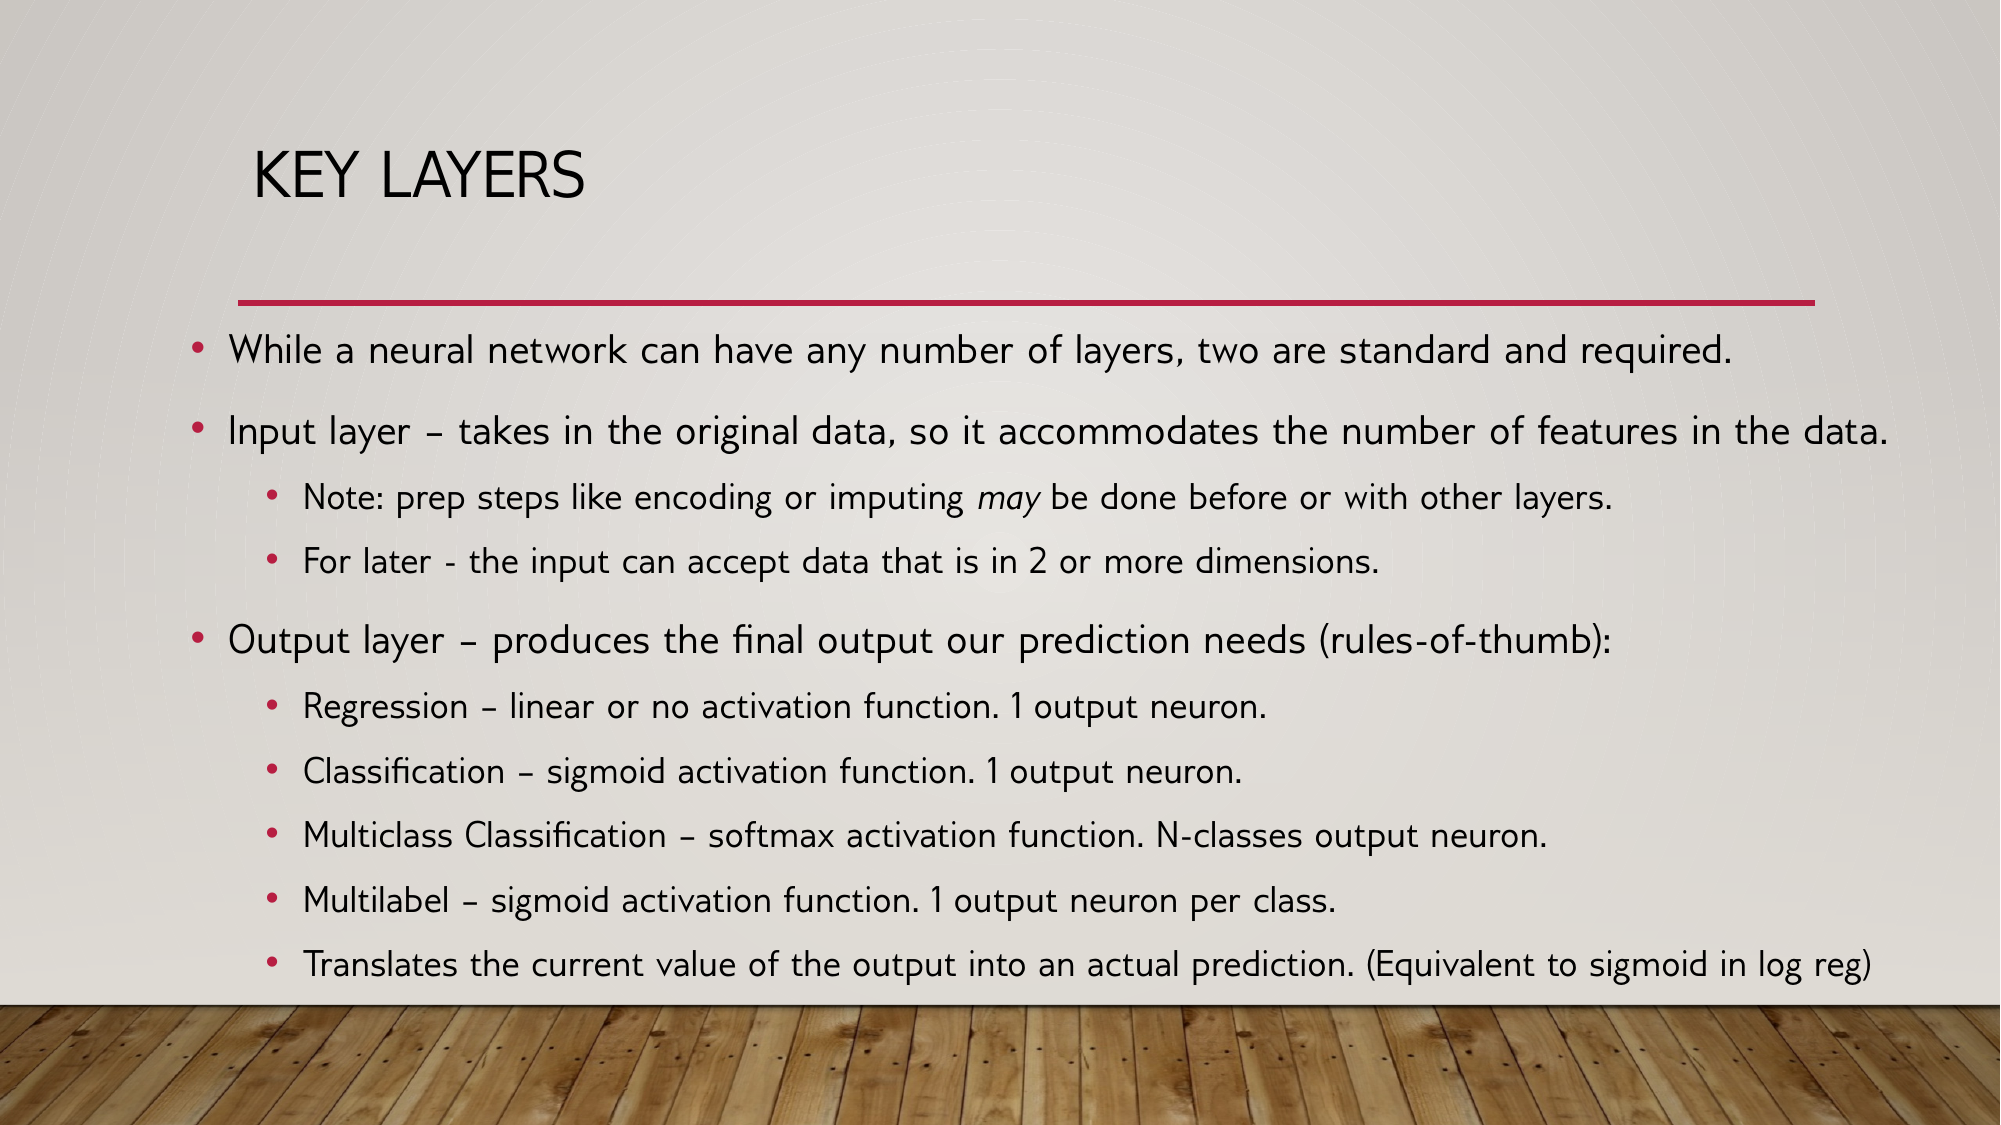

# Key Layers
While a neural network can have any number of layers, two are standard and required.
Input layer – takes in the original data, so it accommodates the number of features in the data.
Note: prep steps like encoding or imputing may be done before or with other layers.
For later - the input can accept data that is in 2 or more dimensions.
Output layer – produces the final output our prediction needs (rules-of-thumb):
Regression – linear or no activation function. 1 output neuron.
Classification – sigmoid activation function. 1 output neuron.
Multiclass Classification – softmax activation function. N-classes output neuron.
Multilabel – sigmoid activation function. 1 output neuron per class.
Translates the current value of the output into an actual prediction. (Equivalent to sigmoid in log reg)